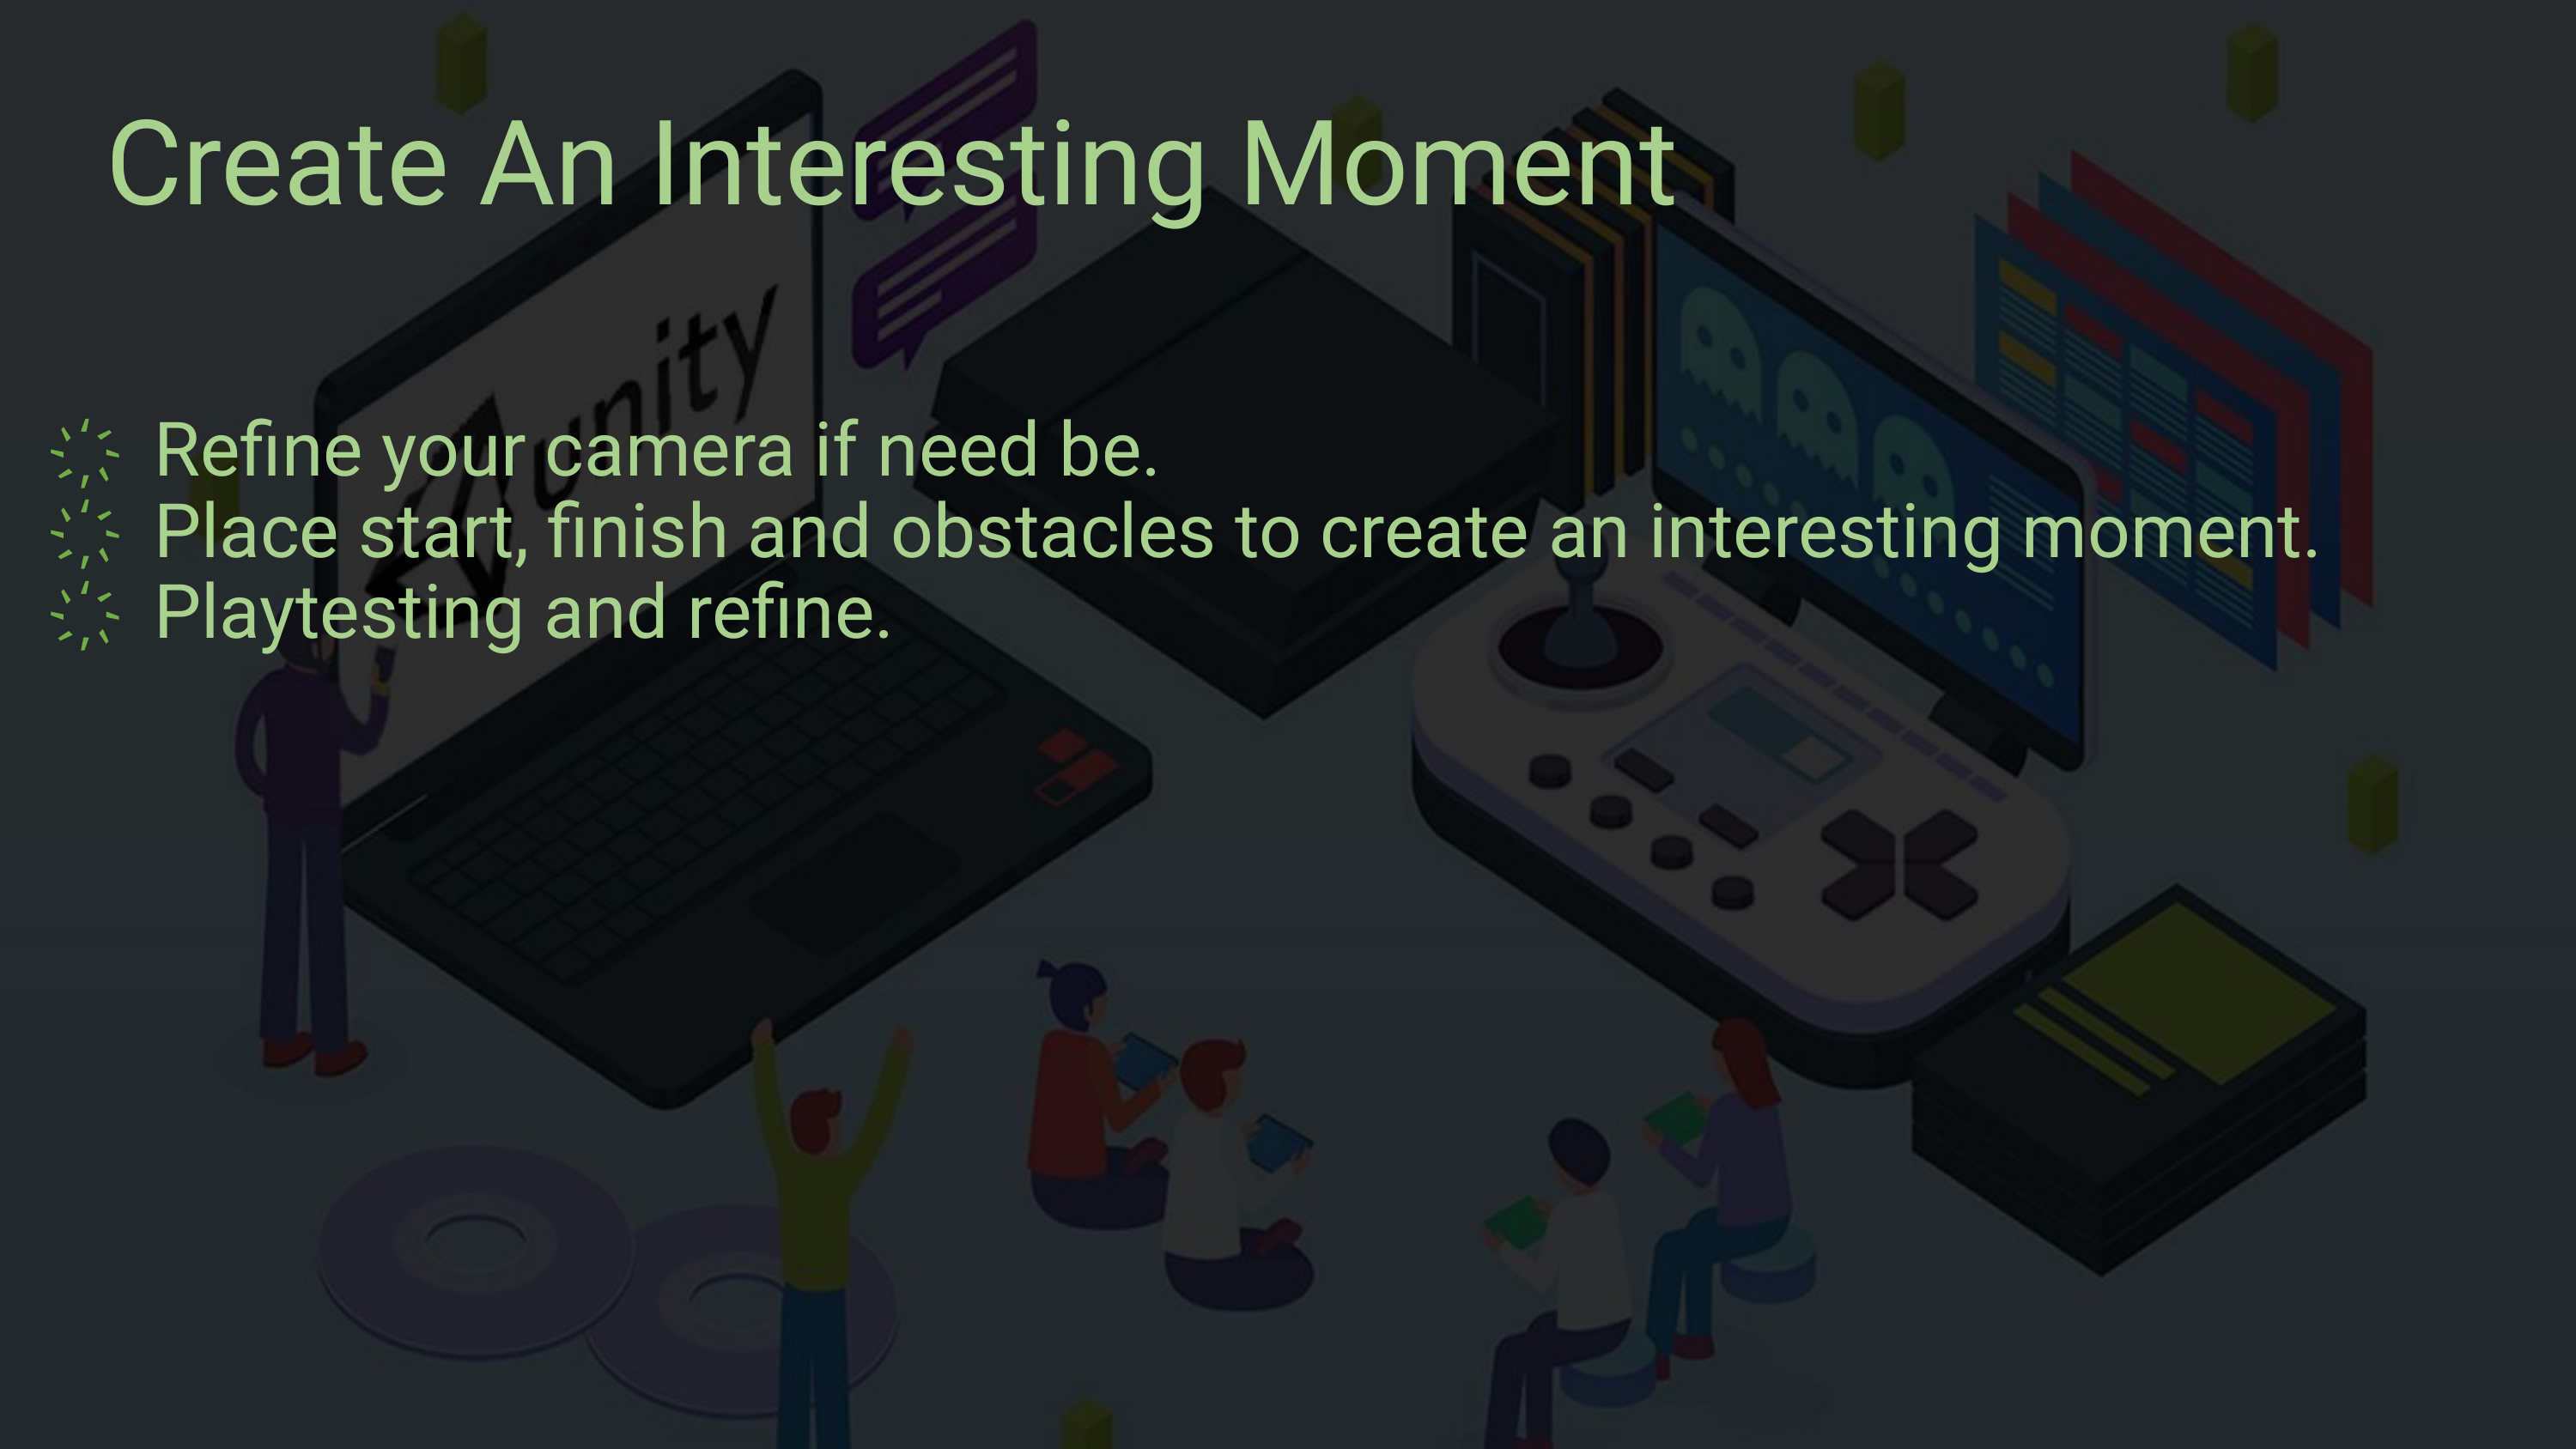

# Create An Interesting Moment
Refine your camera if need be.
Place start, finish and obstacles to create an interesting moment.
Playtesting and refine.